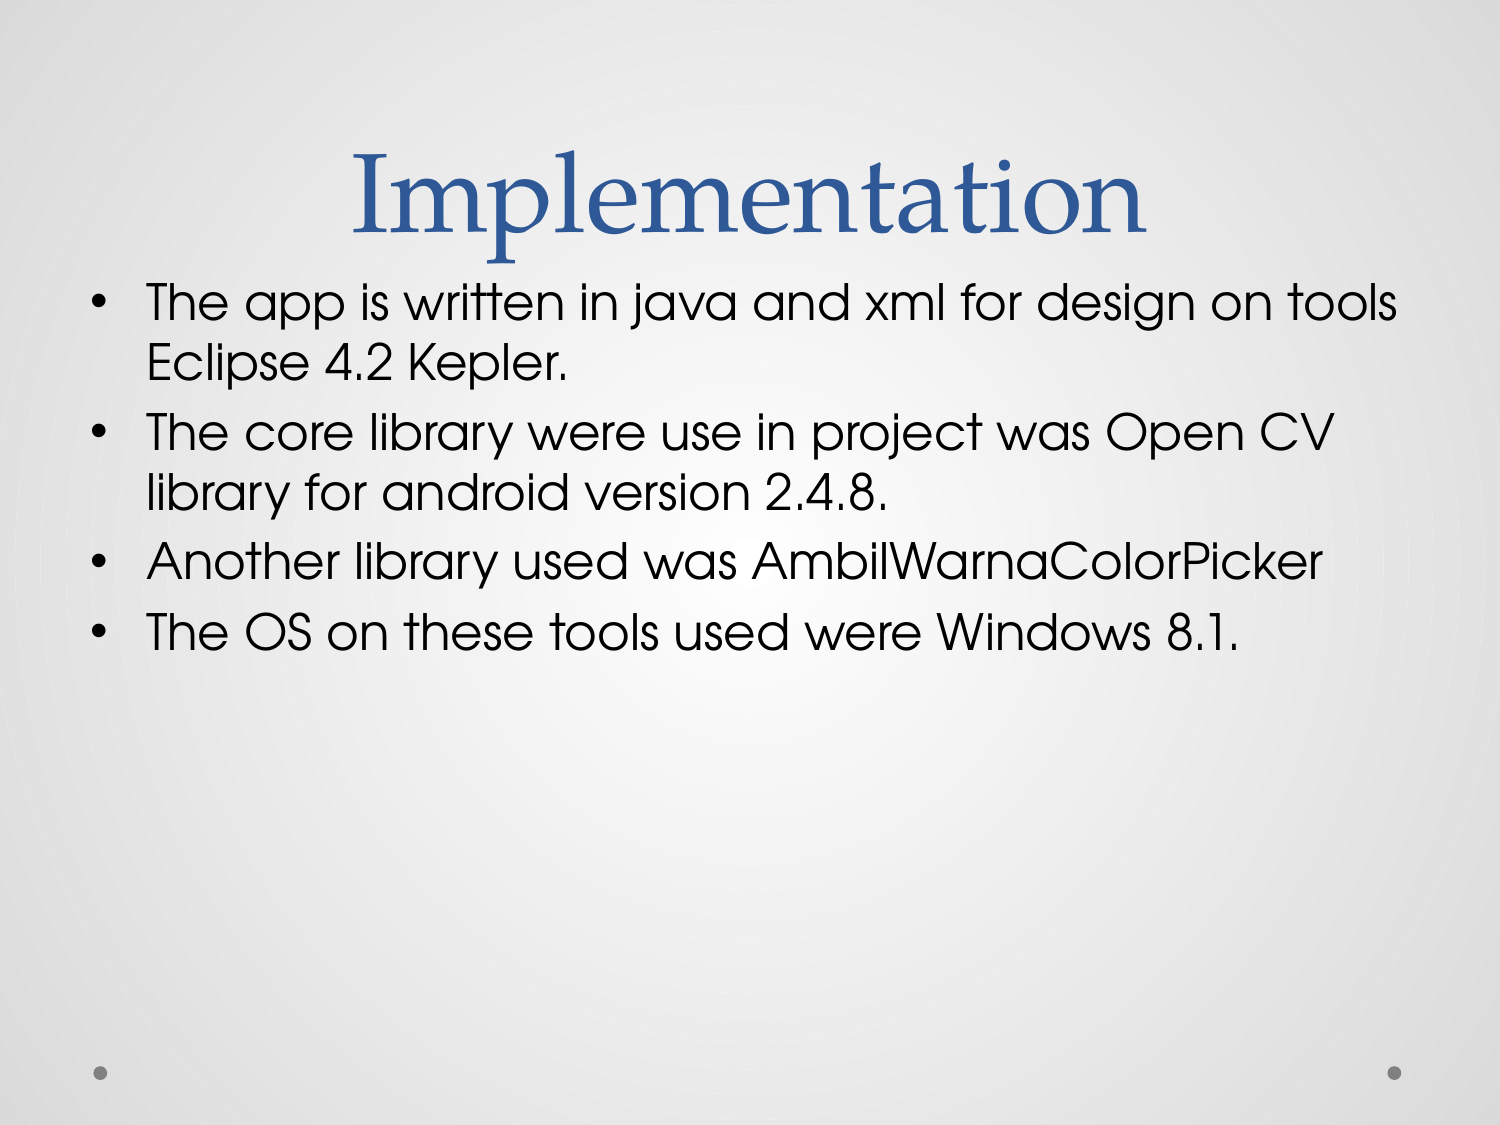

# Implementation
The app is written in java and xml for design on tools Eclipse 4.2 Kepler.
The core library were use in project was Open CV library for android version 2.4.8.
Another library used was AmbilWarnaColorPicker
The OS on these tools used were Windows 8.1.